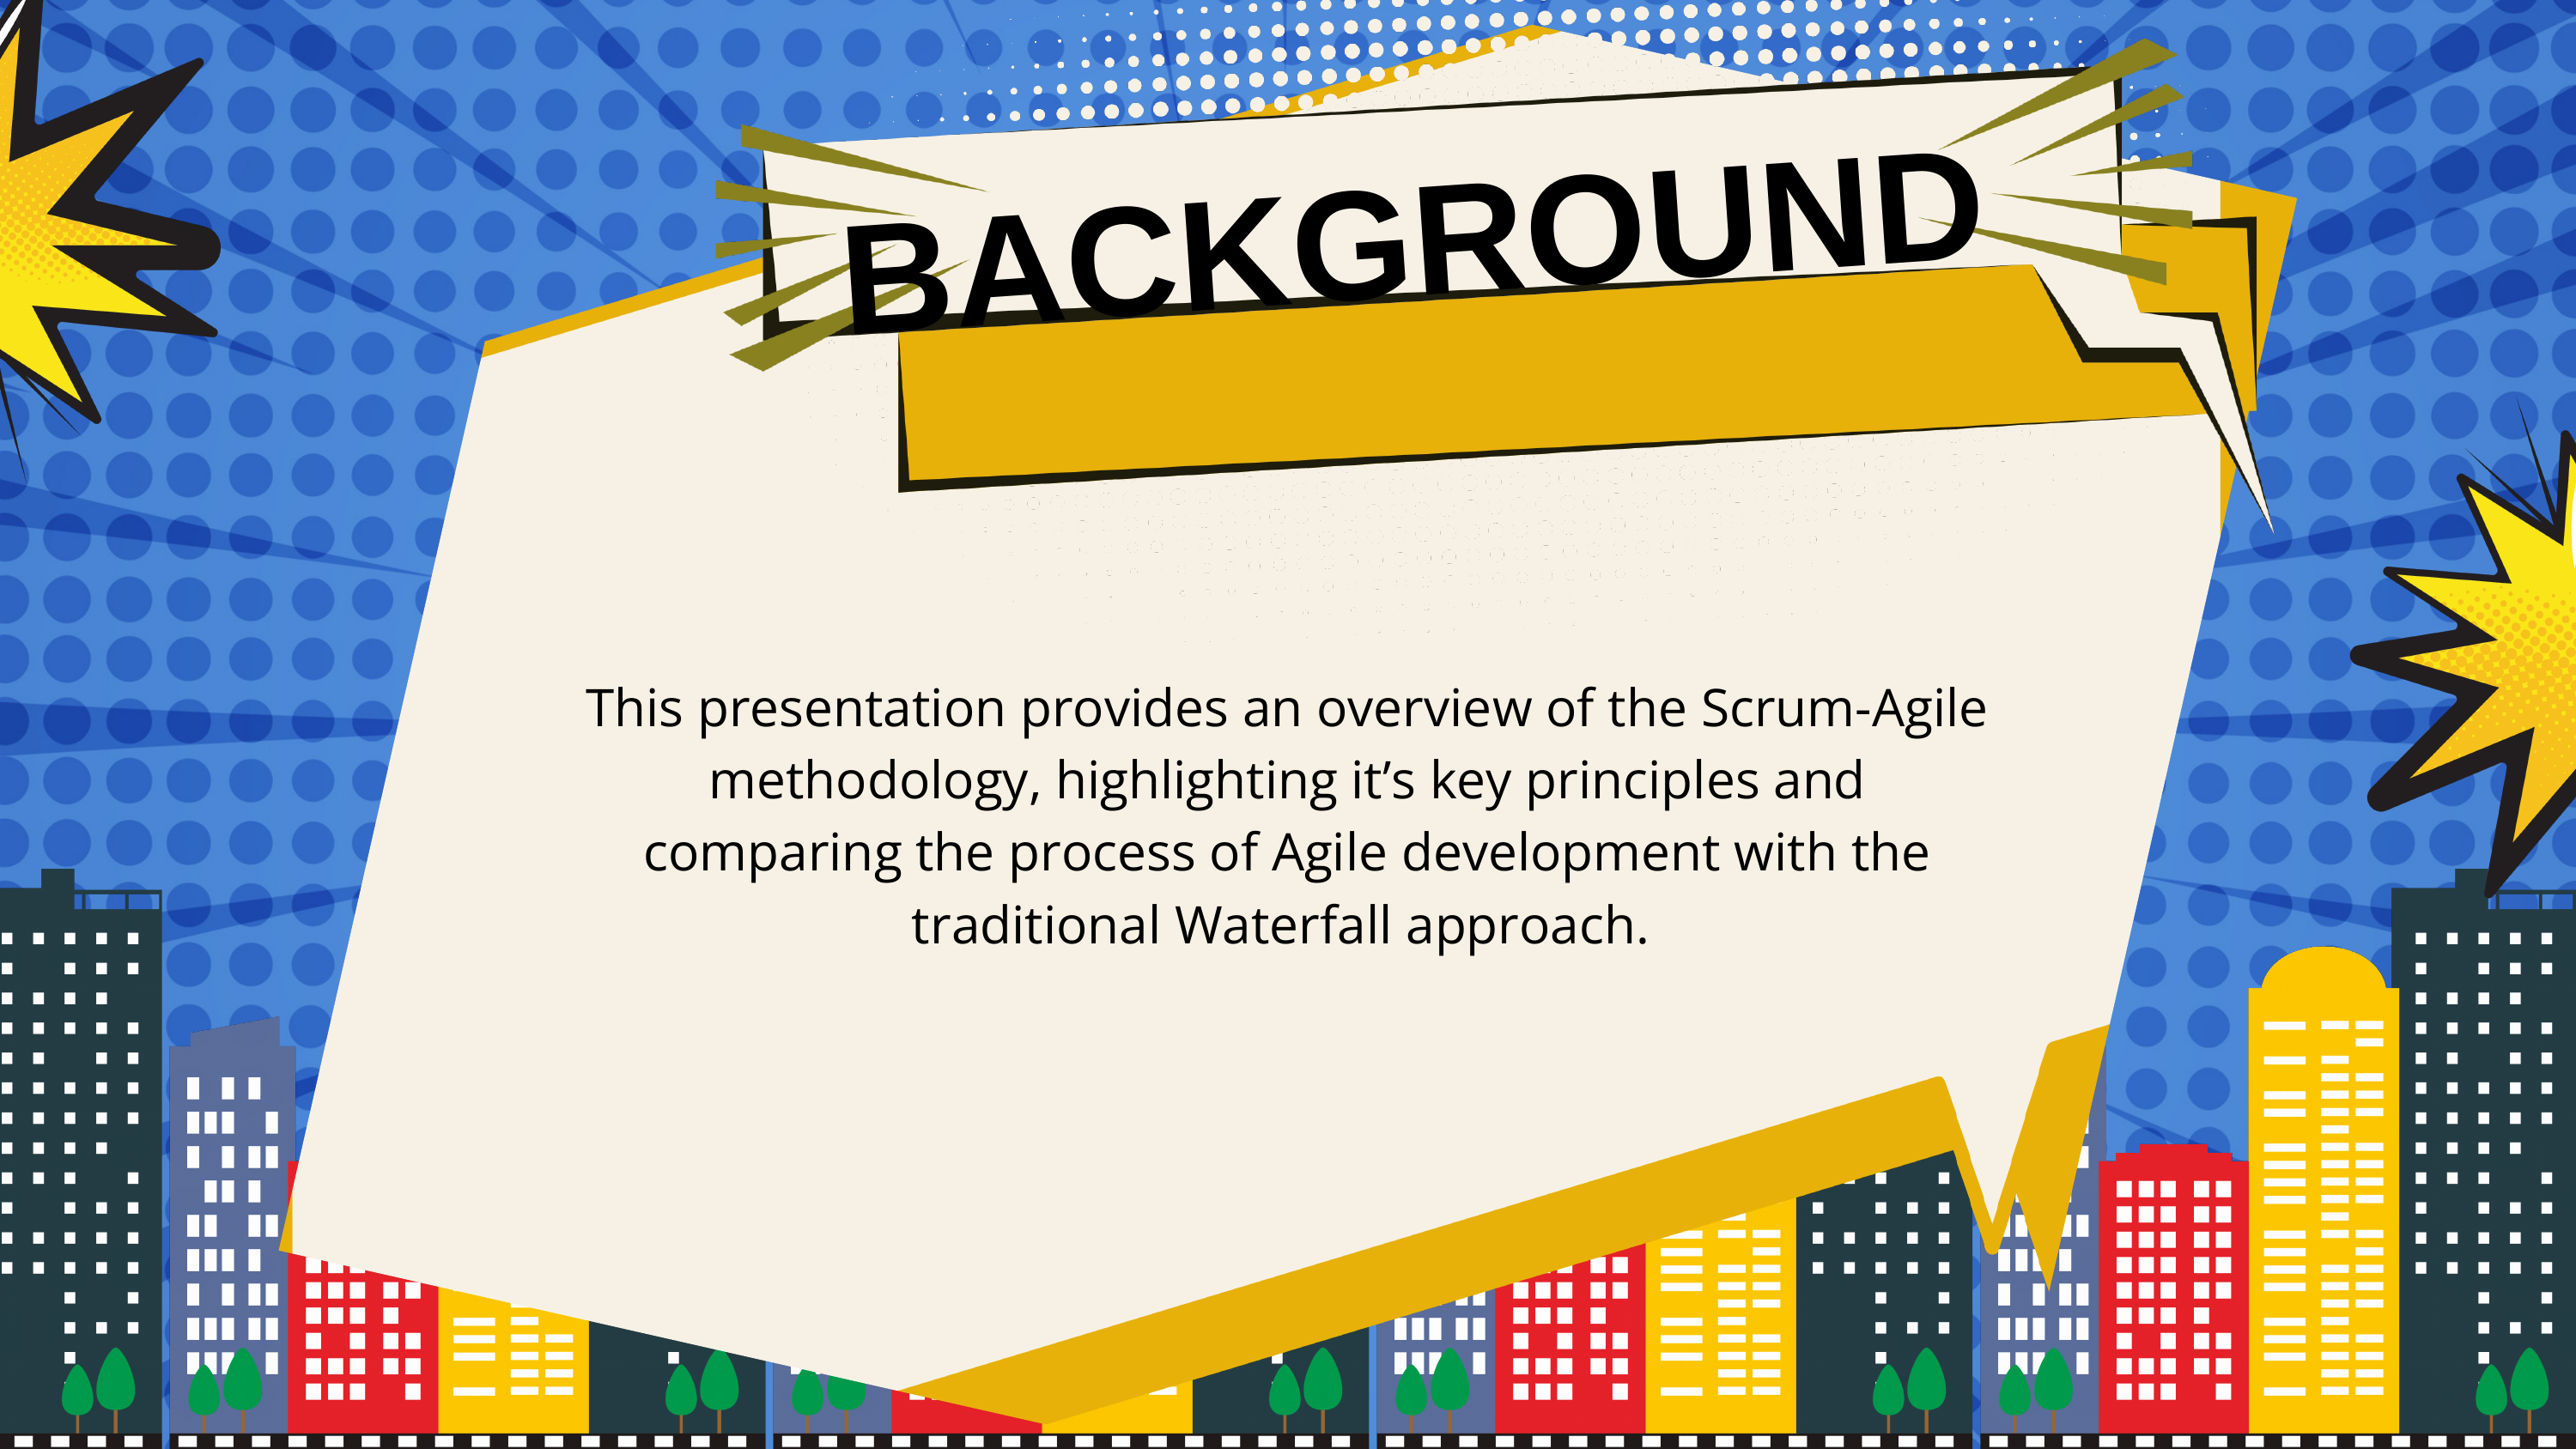

BACKGROUND

This presentation provides an overview of the Scrum-Agile methodology, highlighting it’s key principles and comparing the process of Agile development with the traditional Waterfall approach.